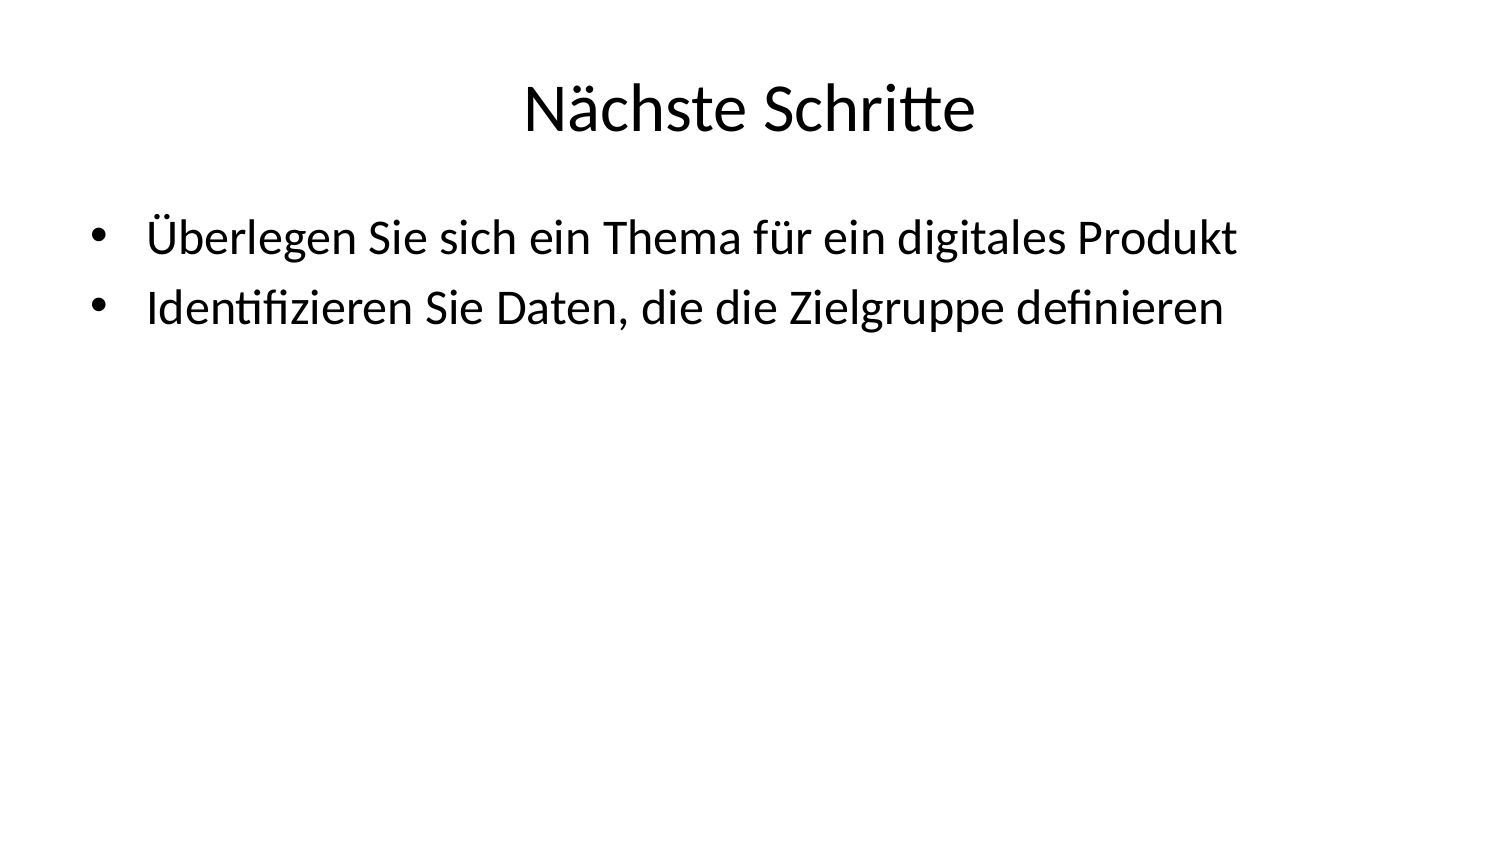

# Nächste Schritte
Überlegen Sie sich ein Thema für ein digitales Produkt
Identifizieren Sie Daten, die die Zielgruppe definieren